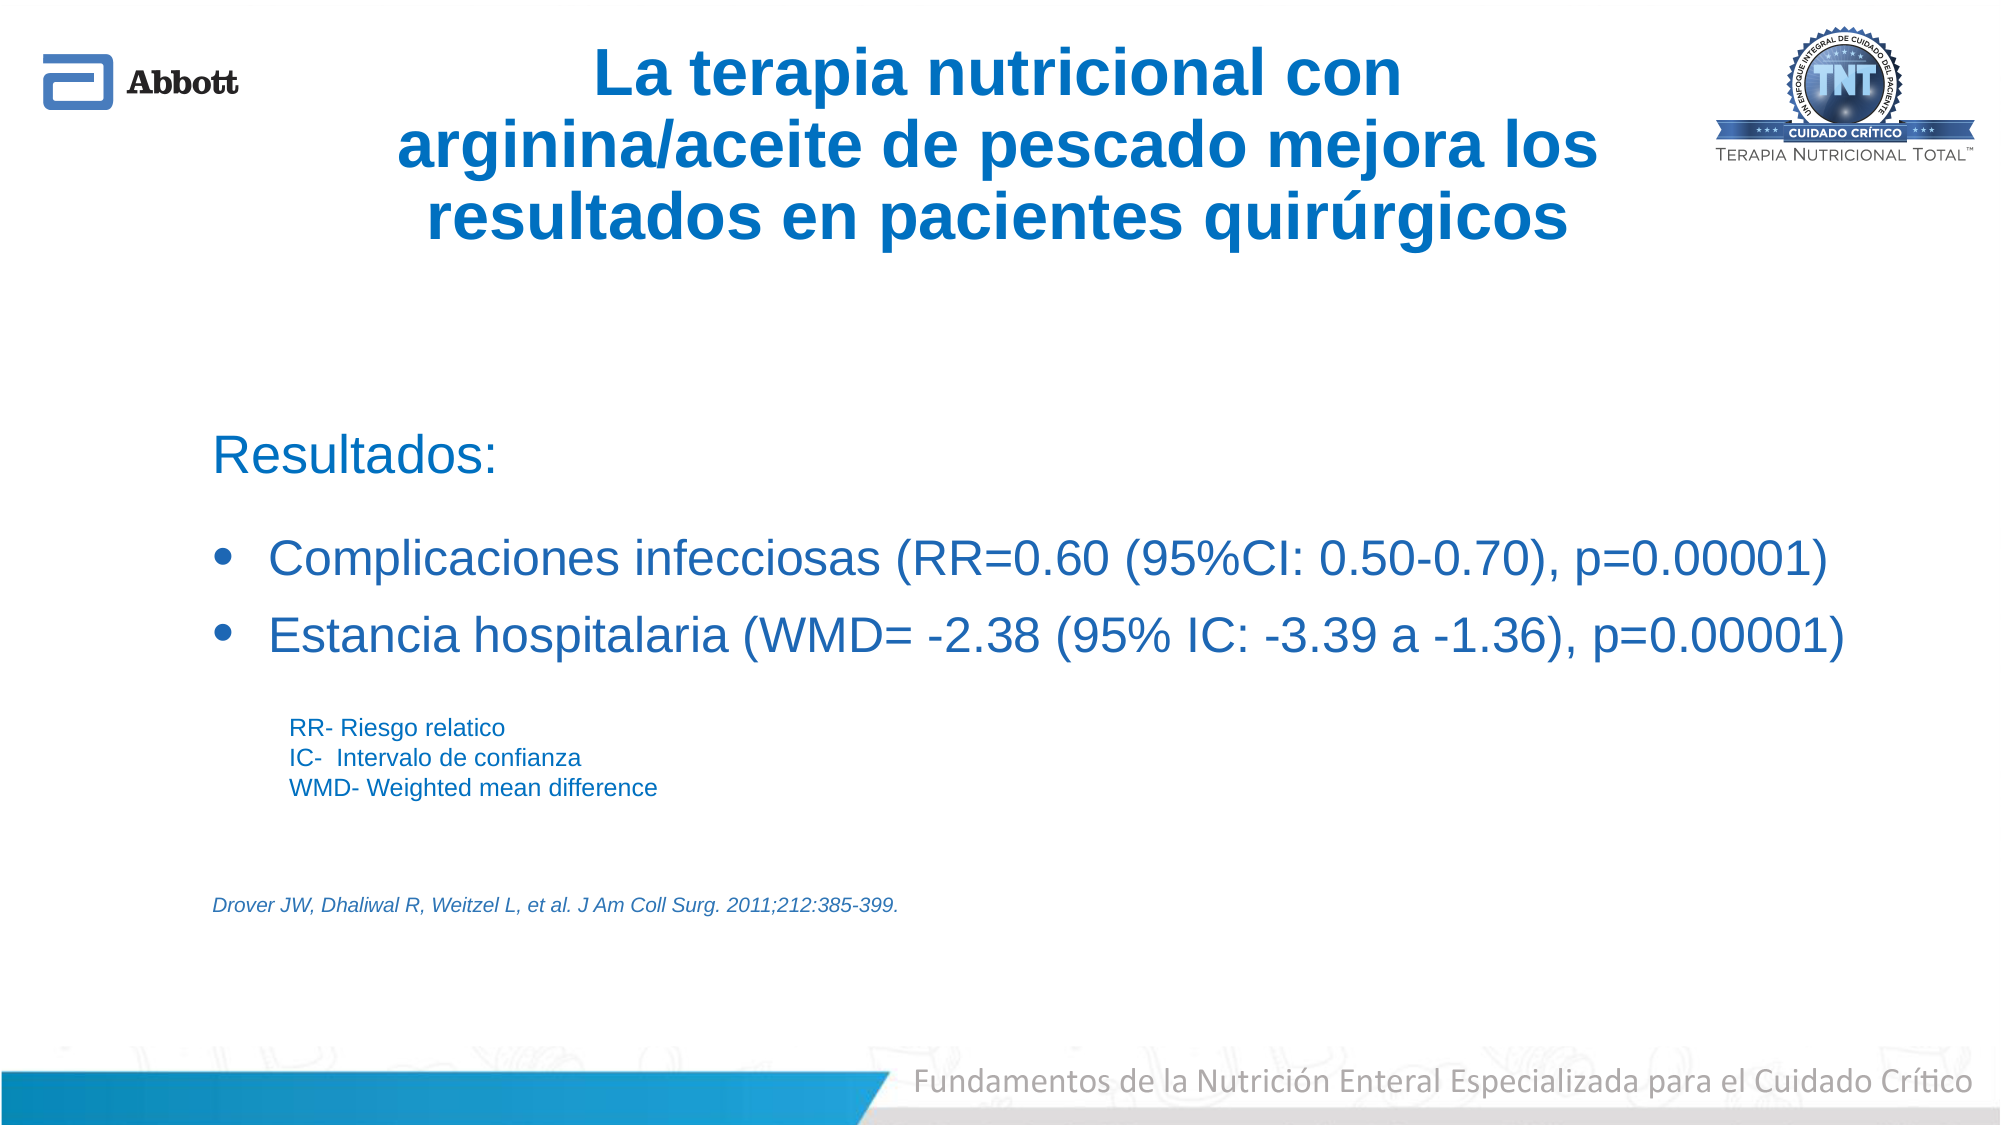

La terapia nutricional con
arginina/aceite de pescado mejora los resultados en pacientes quirúrgicos

Resultados:
Complicaciones infecciosas (RR=0.60 (95%CI: 0.50-0.70), p=0.00001)
Estancia hospitalaria (WMD= -2.38 (95% IC: -3.39 a -1.36), p=0.00001)
RR- Riesgo relatico
IC-  Intervalo de confianza
WMD- Weighted mean difference
Drover JW, Dhaliwal R, Weitzel L, et al. J Am Coll Surg. 2011;212:385-399.